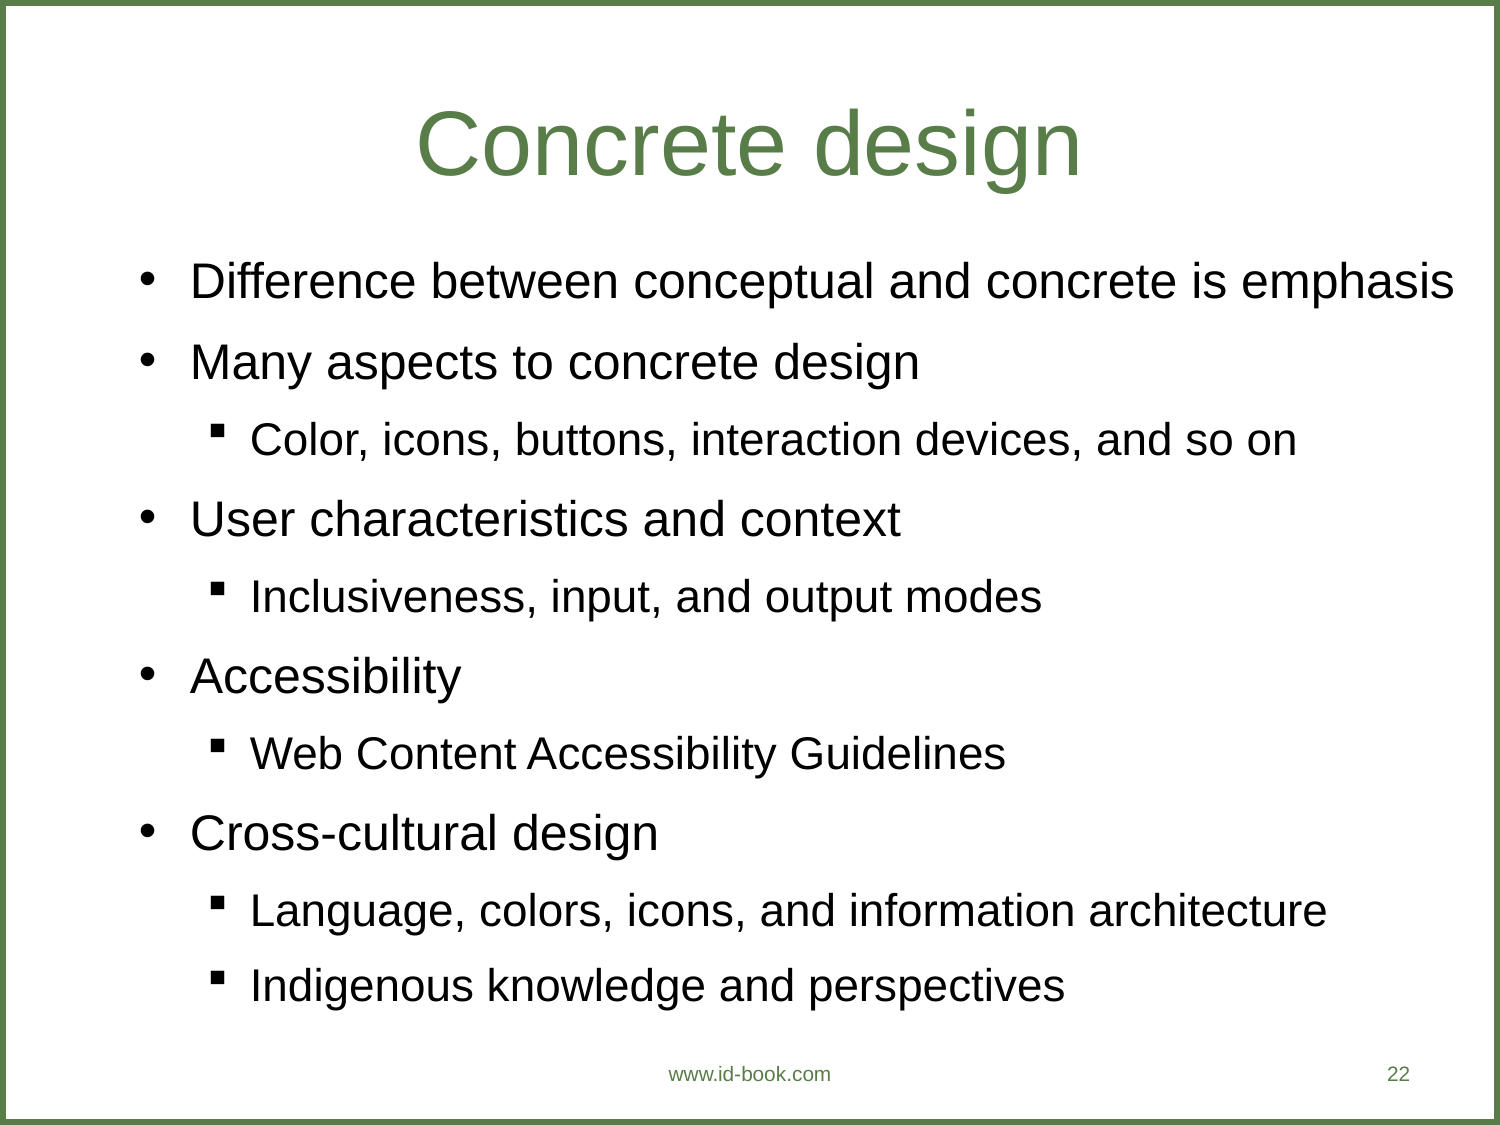

# Concrete design
Difference between conceptual and concrete is emphasis
Many aspects to concrete design
Color, icons, buttons, interaction devices, and so on
User characteristics and context
Inclusiveness, input, and output modes
Accessibility
Web Content Accessibility Guidelines
Cross-cultural design
Language, colors, icons, and information architecture
Indigenous knowledge and perspectives
www.id-book.com
22